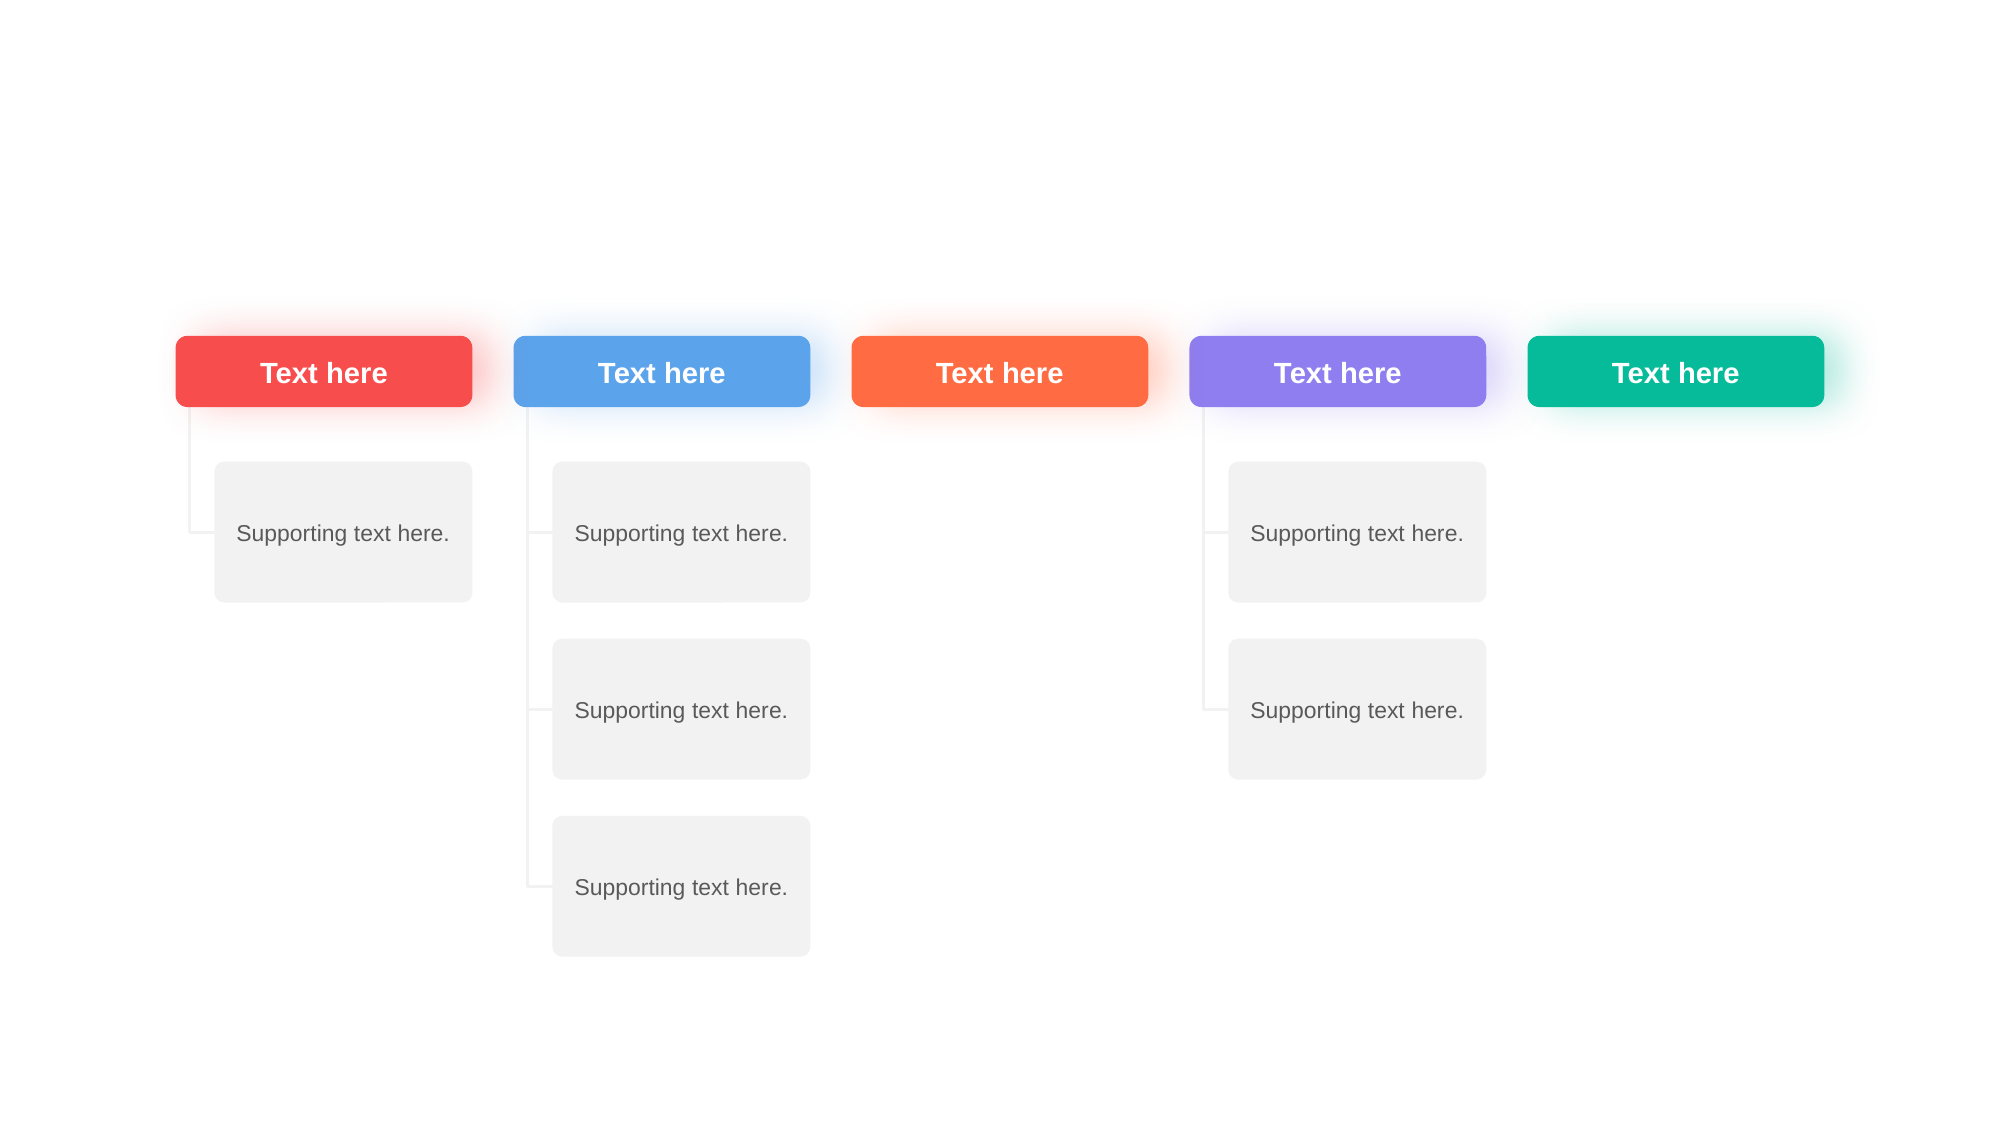

#
Text here
Text here
Text here
Text here
Text here
Supporting text here.
Supporting text here.
Supporting text here.
Supporting text here.
Supporting text here.
Supporting text here.